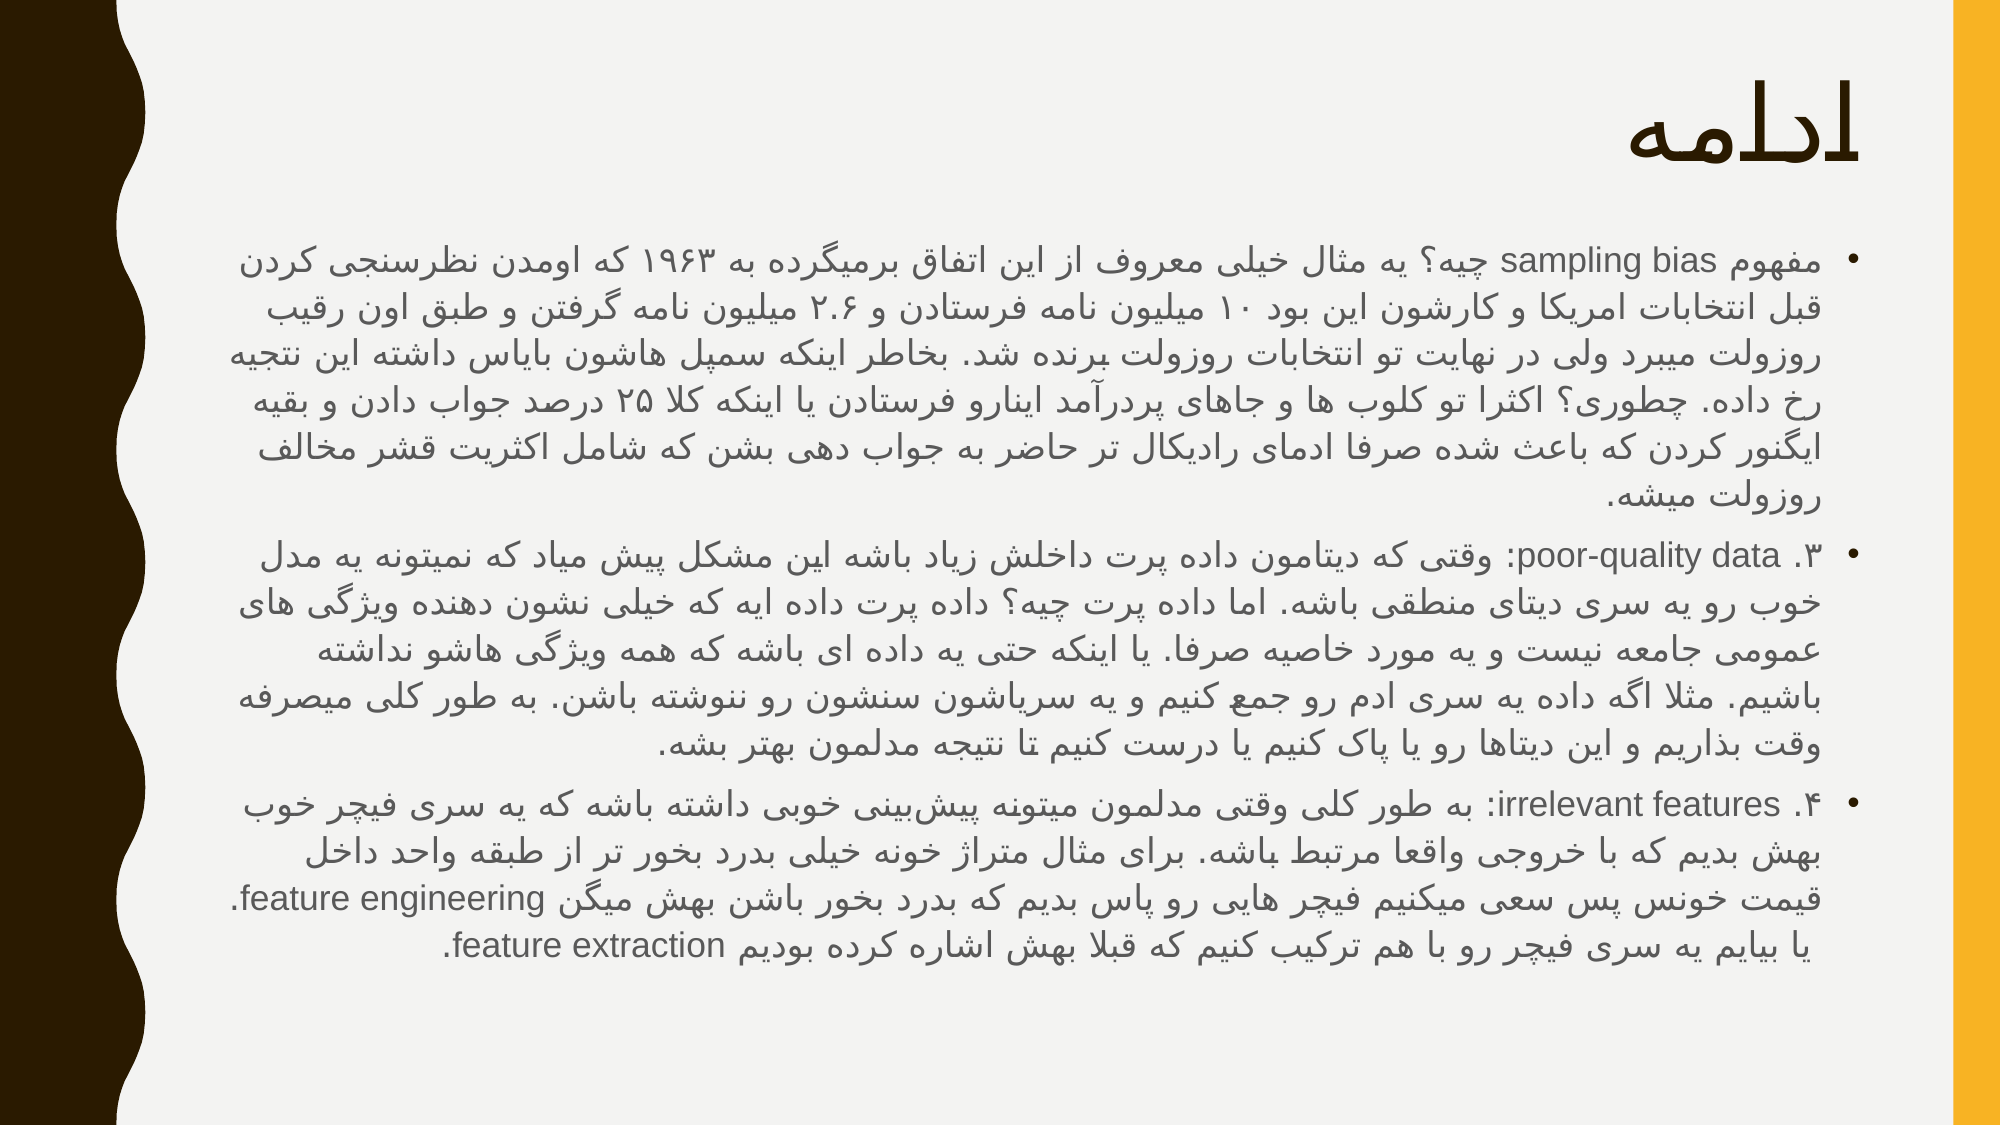

# ادامه
مفهوم sampling bias چیه؟ یه مثال خیلی معروف از این اتفاق برمیگرده به ۱۹۶۳ که اومدن نظرسنجی کردن قبل انتخابات امریکا و کارشون این بود ۱۰ میلیون نامه فرستادن و ۲.۶ میلیون نامه گرفتن و طبق اون رقیب روزولت میبرد ولی در نهایت تو انتخابات روزولت برنده شد. بخاطر اینکه سمپل هاشون بایاس داشته این نتجیه رخ داده. چطوری؟ اکثرا تو کلوب ها و جاهای پردرآمد اینارو فرستادن یا اینکه کلا ۲۵ درصد جواب دادن و بقیه ایگنور کردن که باعث شده صرفا ادمای رادیکال تر حاضر به جواب دهی بشن که شامل اکثریت قشر مخالف روزولت میشه.
۳. poor-quality data: وقتی که دیتامون داده پرت داخلش زیاد باشه این مشکل پیش میاد که نمیتونه یه مدل خوب رو یه سری دیتای منطقی باشه. اما داده پرت چیه؟ داده پرت داده ایه که خیلی نشون دهنده ویژگی های عمومی جامعه نیست و یه مورد خاصیه صرفا. یا اینکه حتی یه داده ای باشه که همه ویژگی هاشو نداشته باشیم. مثلا اگه داده یه سری ادم رو جمع کنیم و یه سریاشون سنشون رو ننوشته باشن. به طور کلی میصرفه وقت بذاریم و این دیتاها رو یا پاک کنیم یا درست کنیم تا نتیجه مدلمون بهتر بشه.
۴. irrelevant features: به طور کلی وقتی مدلمون میتونه پیش‌بینی خوبی داشته باشه که یه سری فیچر خوب بهش بدیم که با خروجی واقعا مرتبط باشه. برای مثال متراژ خونه خیلی بدرد بخور تر از طبقه واحد داخل قیمت خونس پس سعی میکنیم فیچر هایی رو پاس بدیم که بدرد بخور باشن بهش میگن feature engineering.  یا بیایم یه سری فیچر رو با هم ترکیب کنیم که قبلا بهش اشاره کرده بودیم feature extraction.